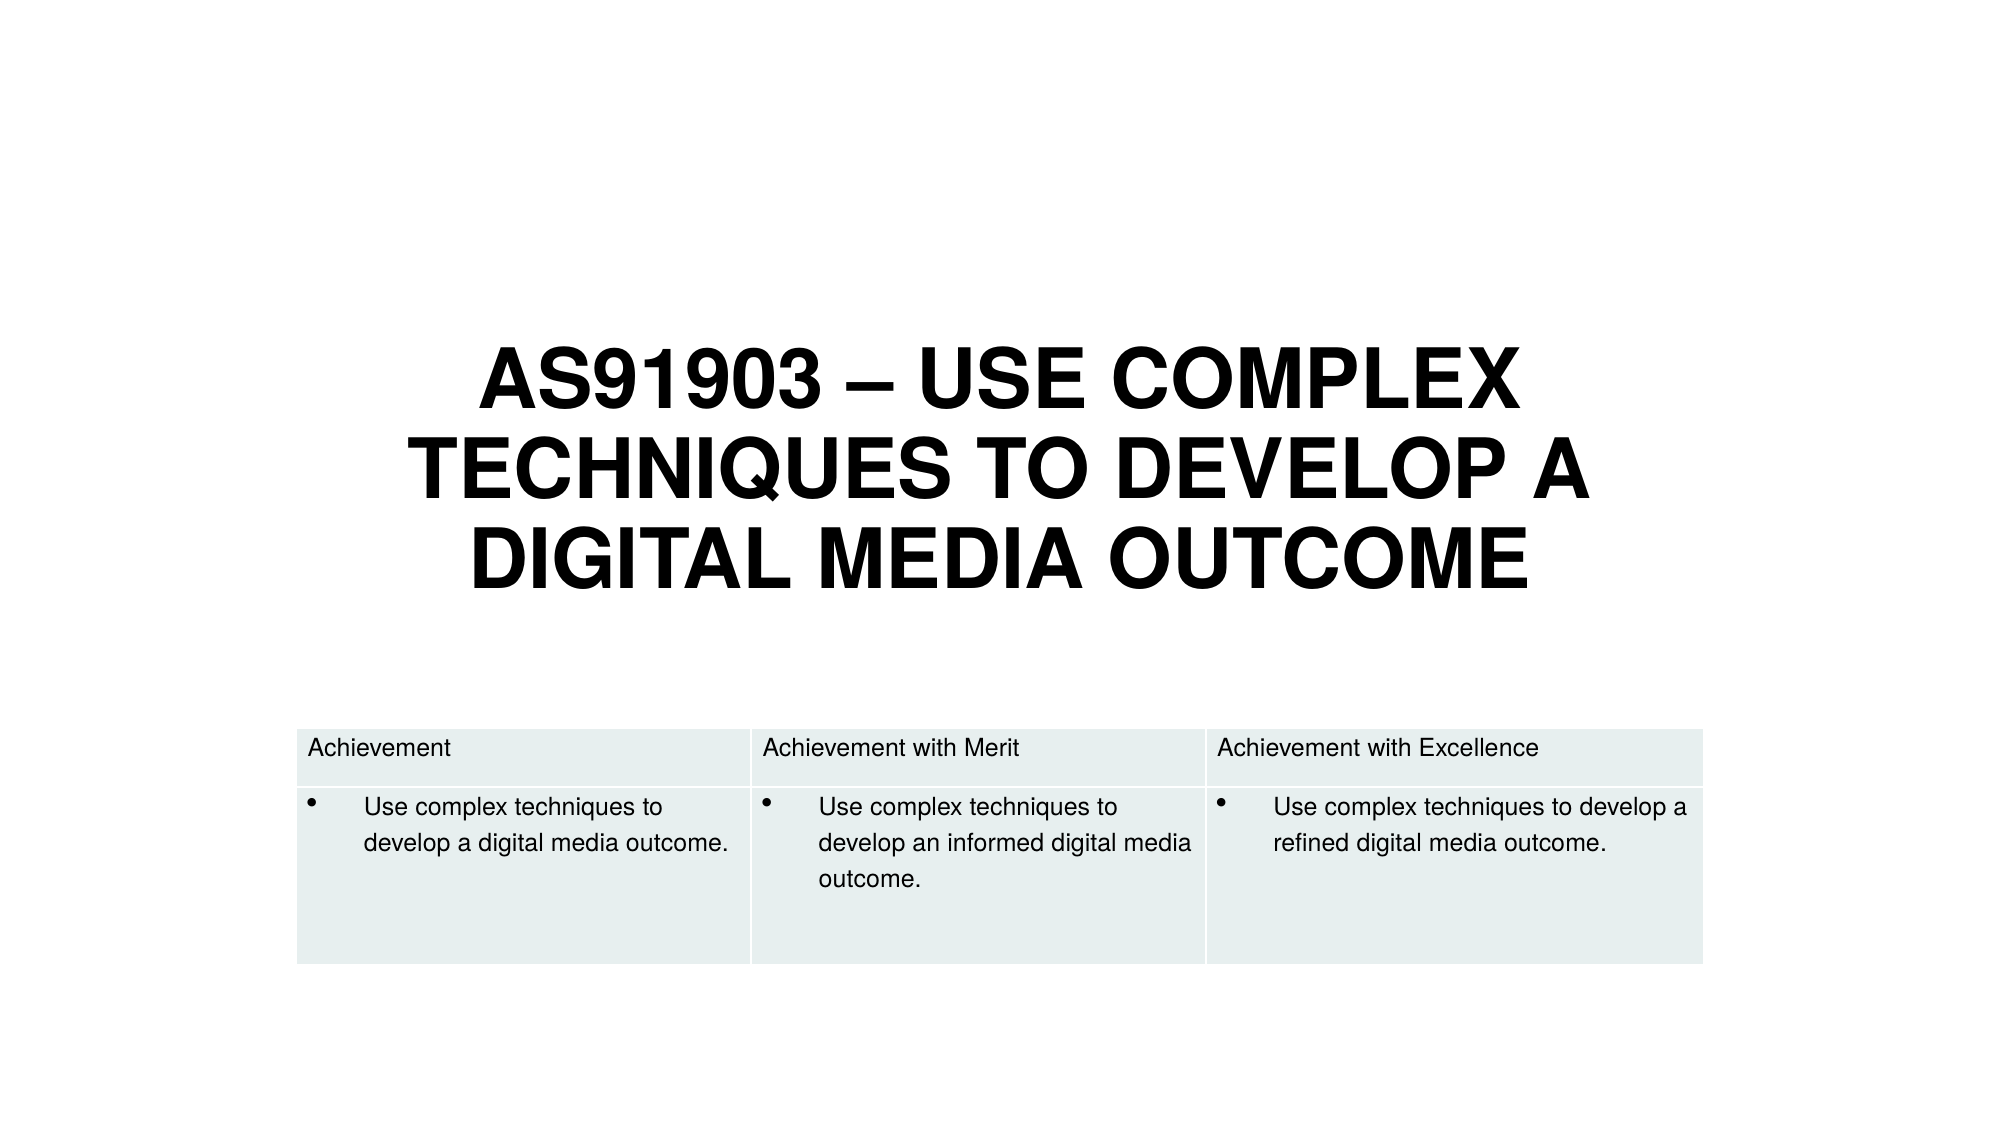

# AS91903 – USE COMPLEX TECHNIQUES TO DEVELOP A DIGITAL MEDIA OUTCOME
| Achievement | Achievement with Merit | Achievement with Excellence |
| --- | --- | --- |
| Use complex techniques to develop a digital media outcome. | Use complex techniques to develop an informed digital media outcome. | Use complex techniques to develop a refined digital media outcome. |